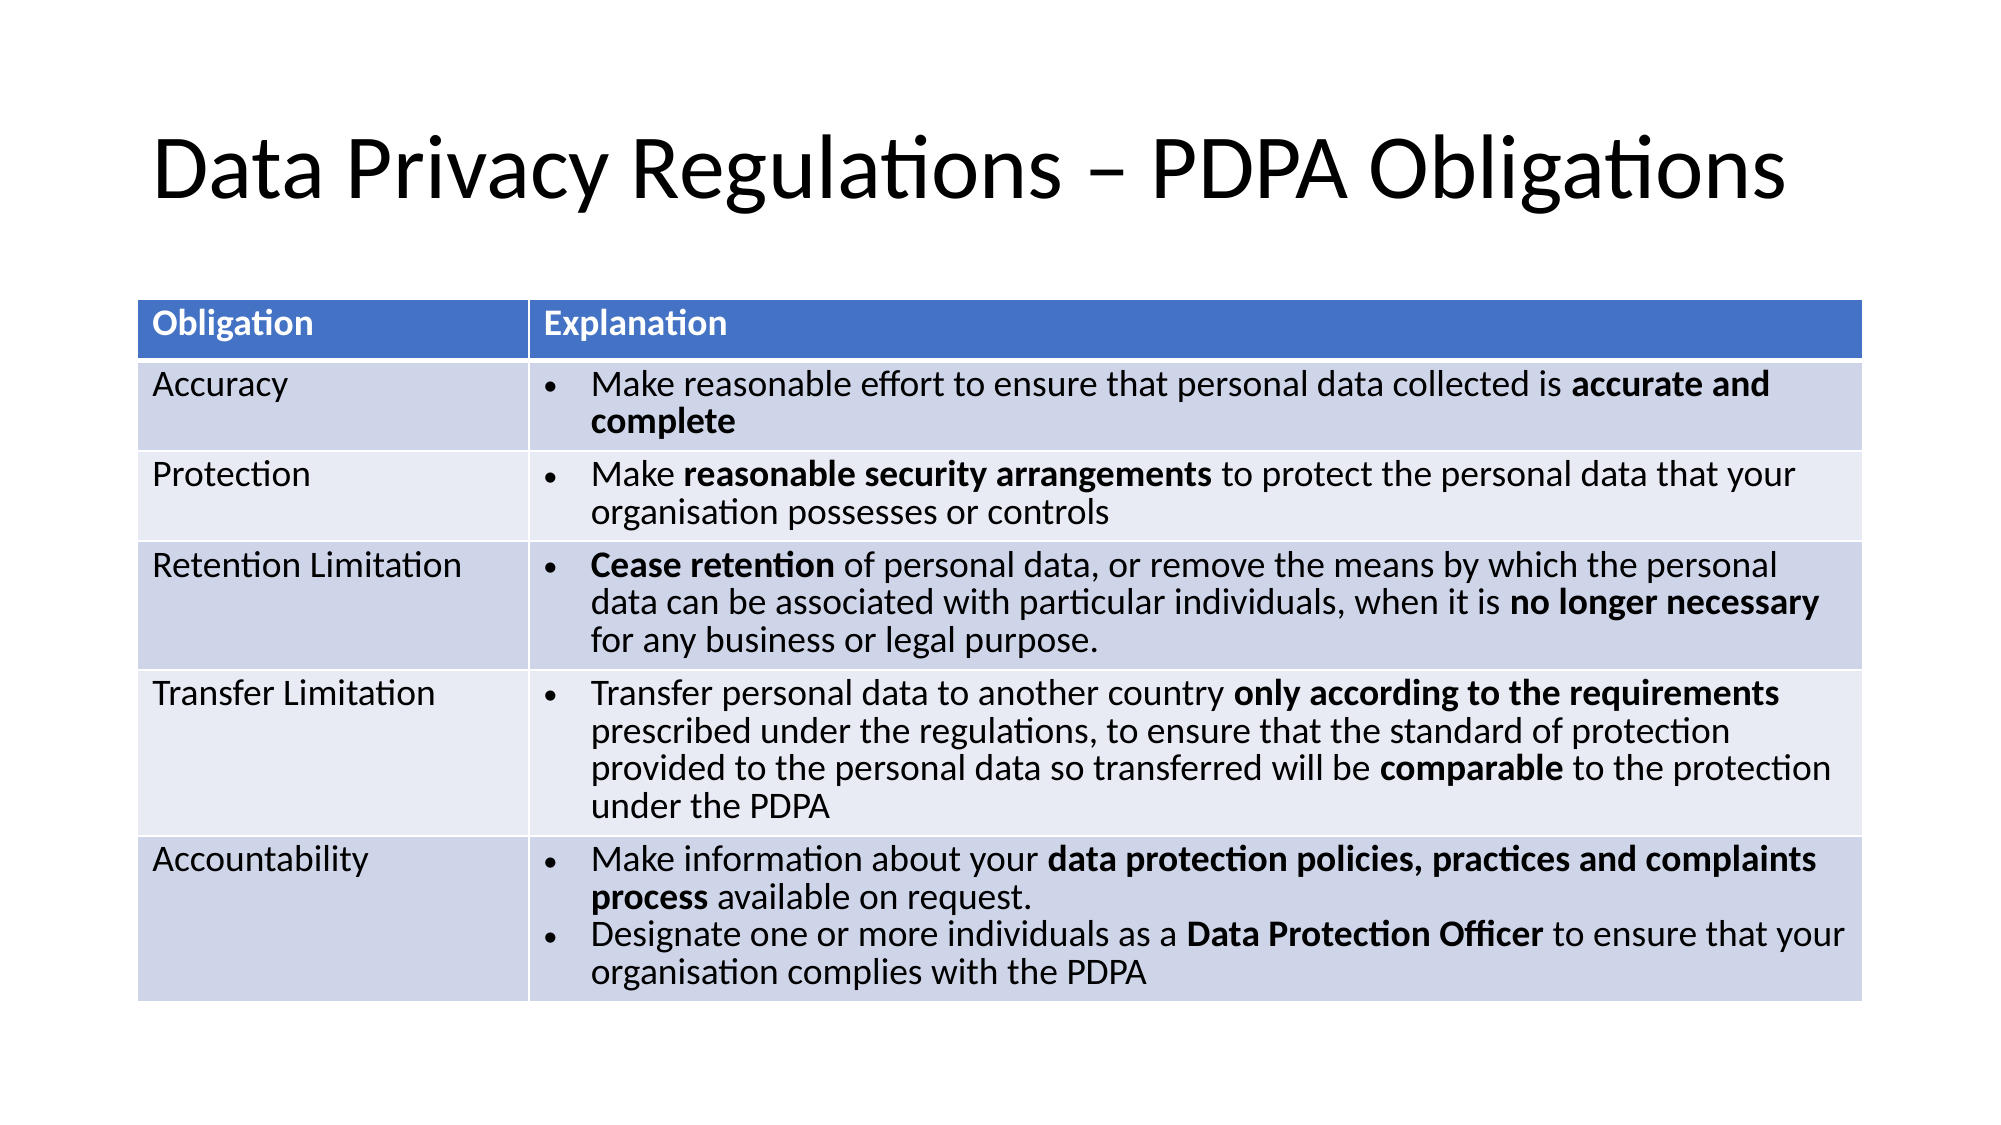

# Data Privacy Regulations – PDPA Obligations
| Obligation | Explanation |
| --- | --- |
| Accuracy | Make reasonable effort to ensure that personal data collected is accurate and complete |
| Protection | Make reasonable security arrangements to protect the personal data that your organisation possesses or controls |
| Retention Limitation | Cease retention of personal data, or remove the means by which the personal data can be associated with particular individuals, when it is no longer necessary for any business or legal purpose. |
| Transfer Limitation | Transfer personal data to another country only according to the requirements prescribed under the regulations, to ensure that the standard of protection provided to the personal data so transferred will be comparable to the protection under the PDPA |
| Accountability | Make information about your data protection policies, practices and complaints process available on request. Designate one or more individuals as a Data Protection Officer to ensure that your organisation complies with the PDPA |